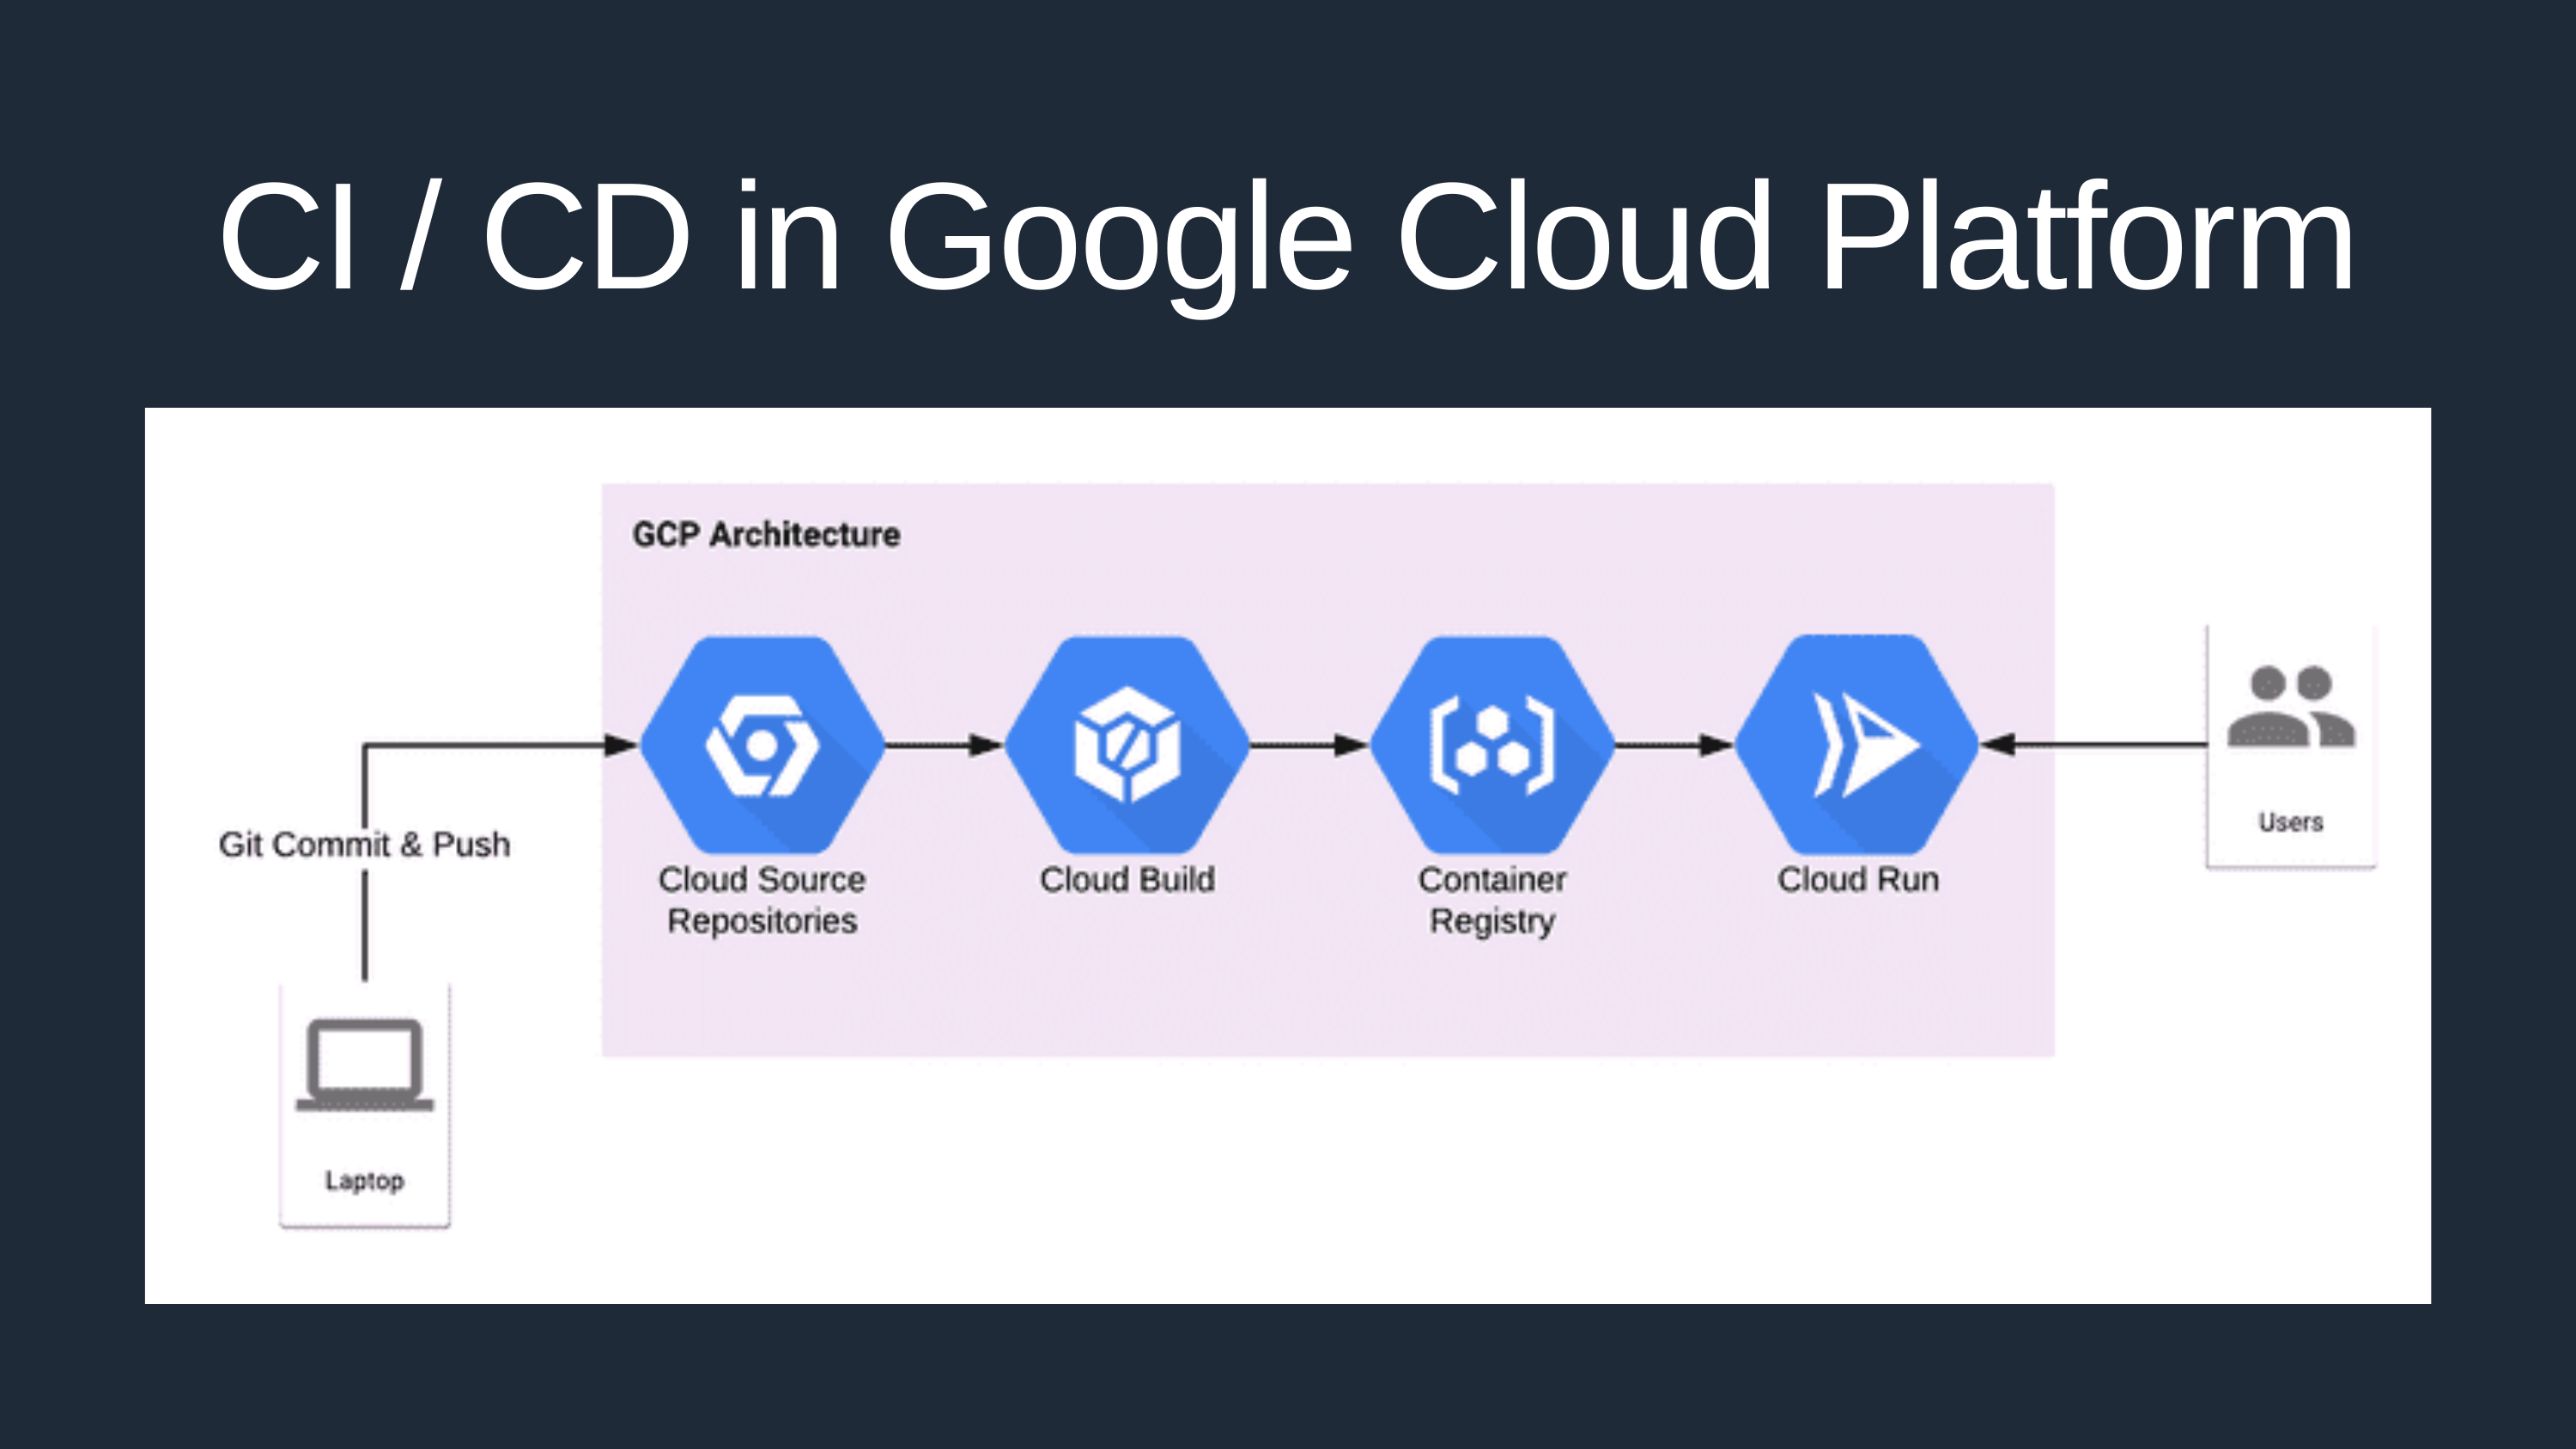

CI / CD in Google Cloud Platform